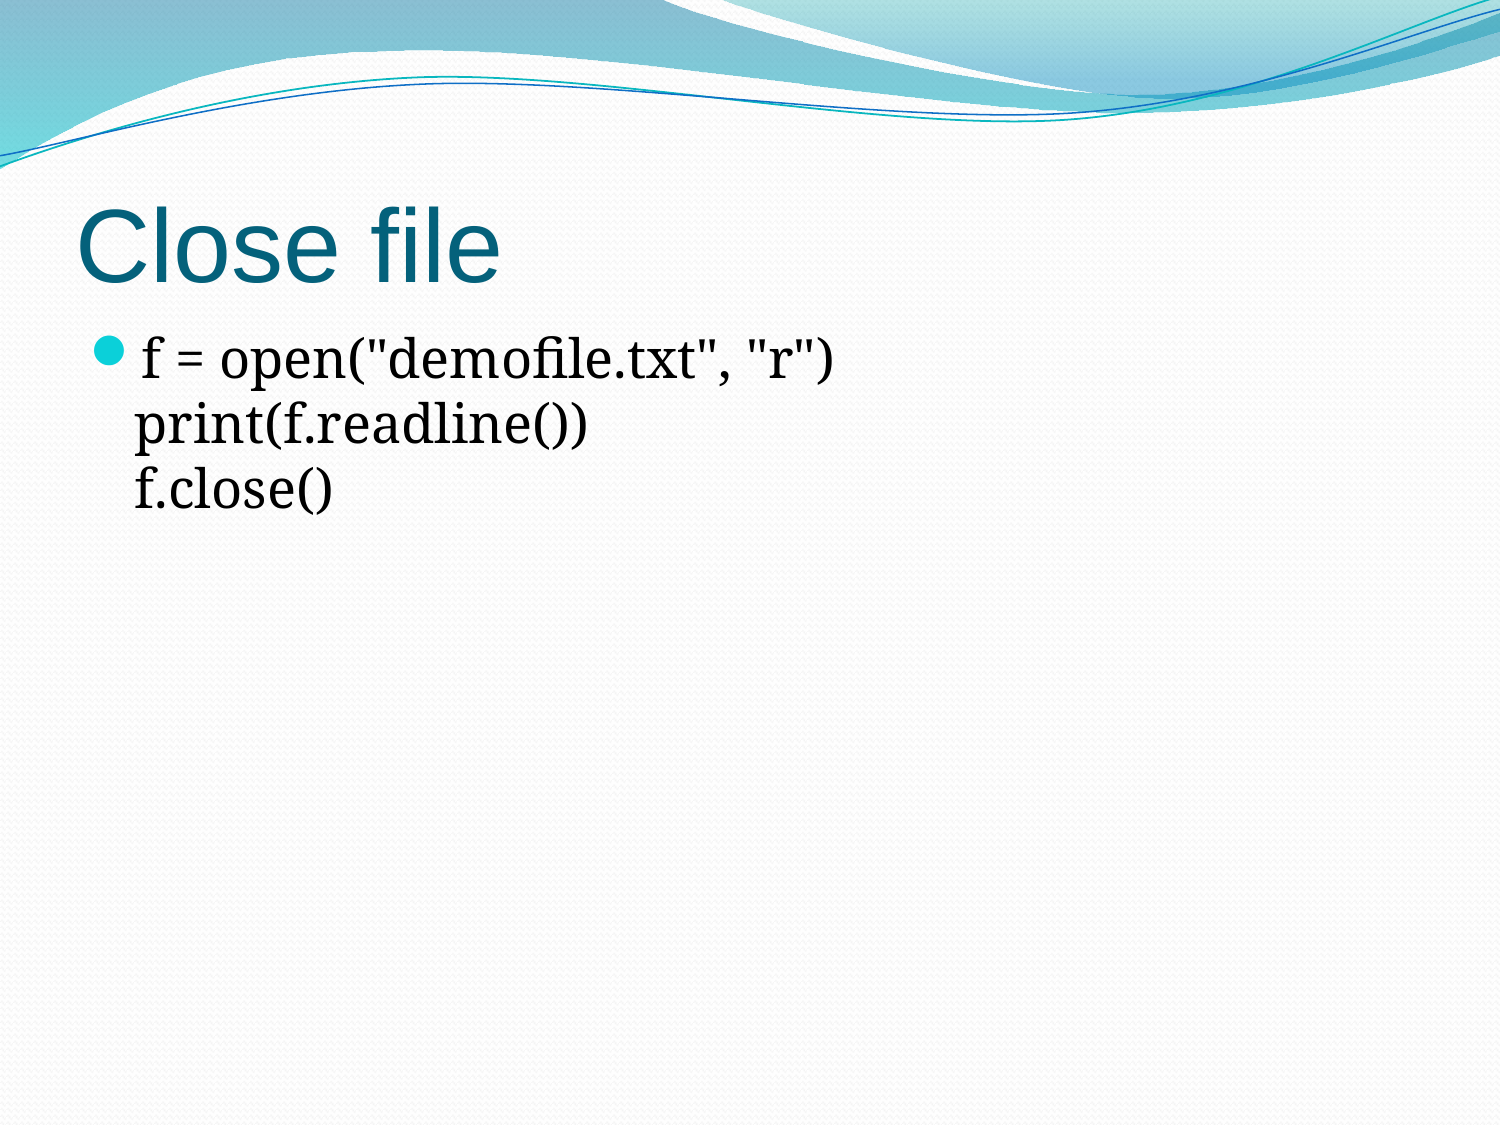

# Close file
f = open("demofile.txt", "r")
print(f.readline())
f.close()